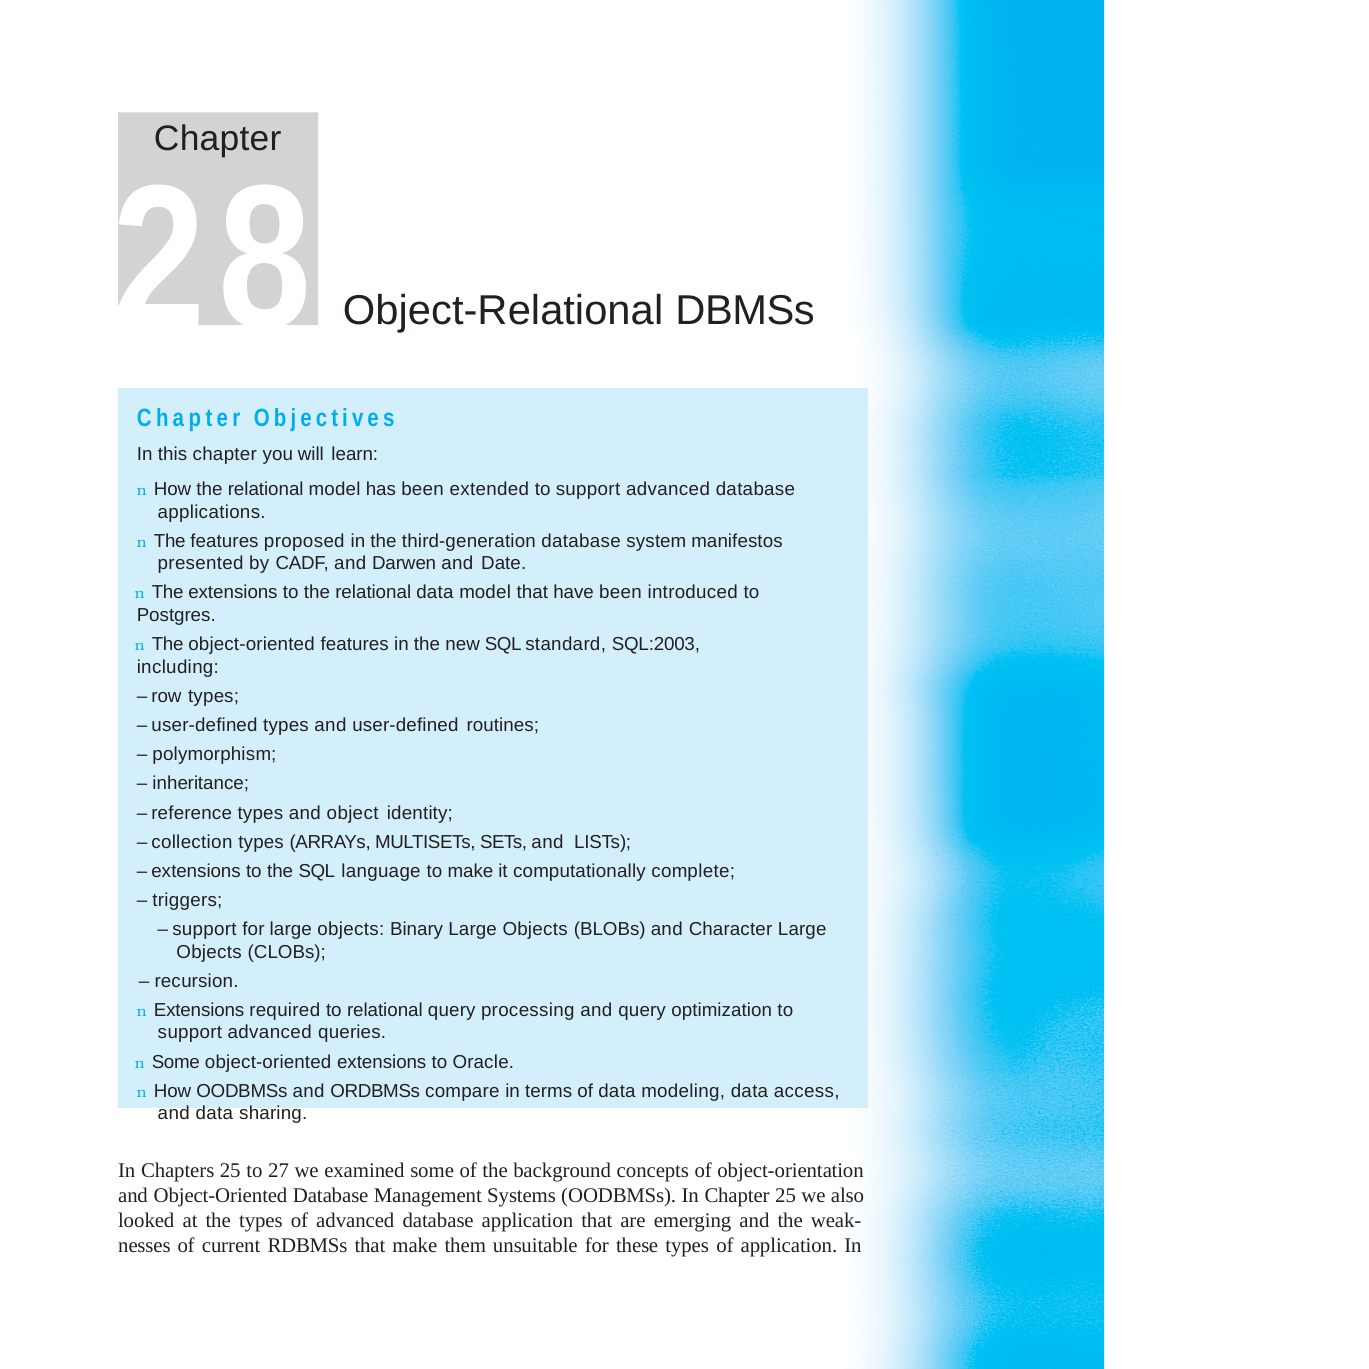

Chapter
28
Object-Relational DBMSs
Chapter Objectives
In this chapter you will learn:
n How the relational model has been extended to support advanced database  applications.
n The features proposed in the third-generation database system manifestos  presented by CADF, and Darwen and Date.
n The extensions to the relational data model that have been introduced to Postgres.
n The object-oriented features in the new SQL standard, SQL:2003, including:
– row types;
– user-defined types and user-defined routines;
– polymorphism;
– inheritance;
– reference types and object identity;
– collection types (ARRAYs, MULTISETs, SETs, and LISTs);
– extensions to the SQL language to make it computationally complete;
– triggers;
– support for large objects: Binary Large Objects (BLOBs) and Character Large  Objects (CLOBs);
– recursion.
n Extensions required to relational query processing and query optimization to  support advanced queries.
n Some object-oriented extensions to Oracle.
n How OODBMSs and ORDBMSs compare in terms of data modeling, data access,  and data sharing.
In Chapters 25 to 27 we examined some of the background concepts of object-orientation  and Object-Oriented Database Management Systems (OODBMSs). In Chapter 25 we also  looked at the types of advanced database application that are emerging and the weak-  nesses of current RDBMSs that make them unsuitable for these types of application. In